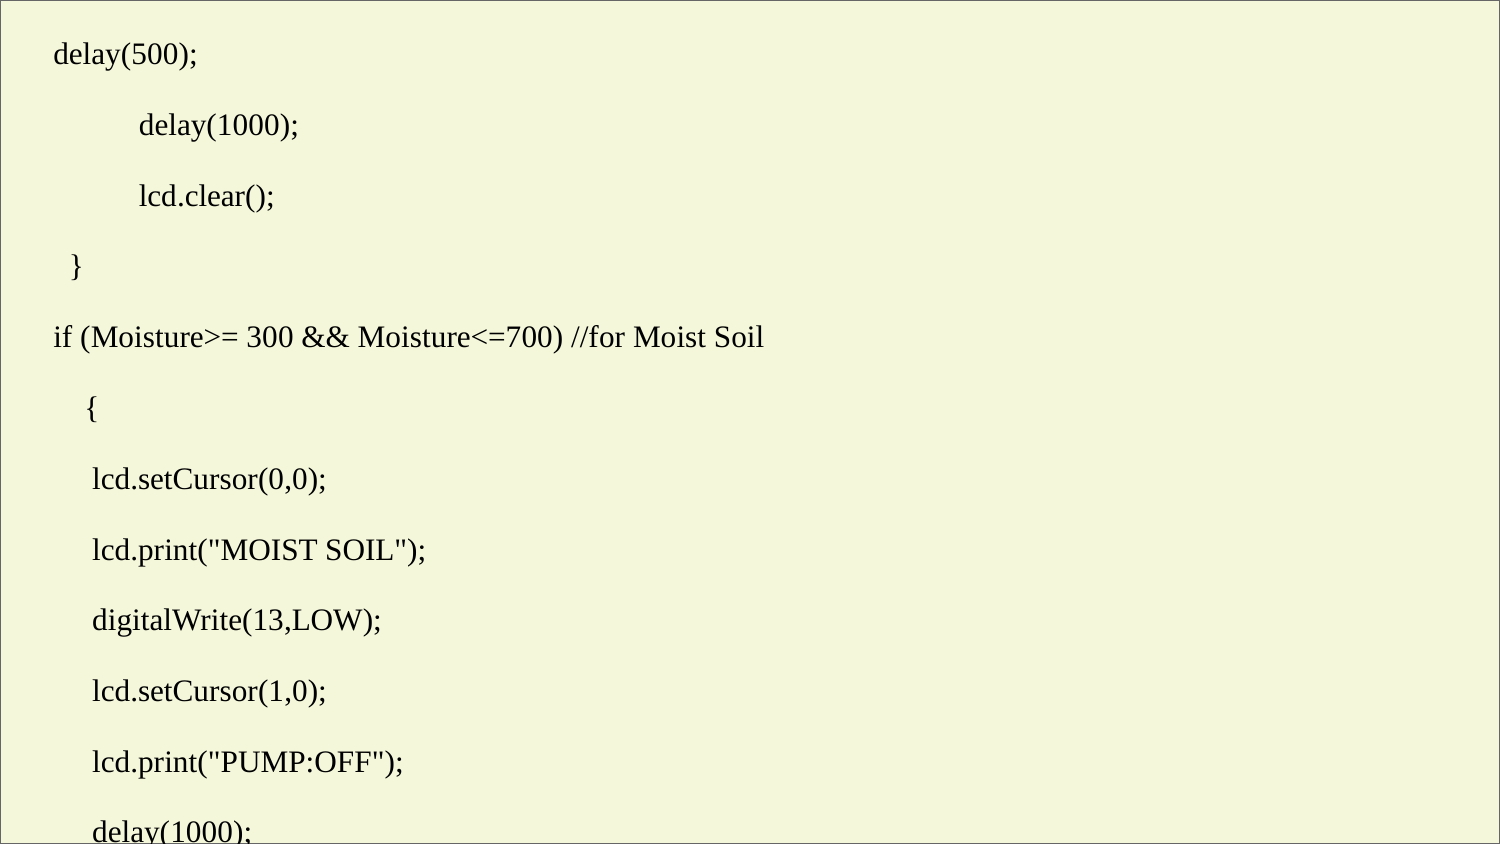

delay(500);
           delay(1000);
           lcd.clear();
  }
if (Moisture>= 300 && Moisture<=700) //for Moist Soil
    {
     lcd.setCursor(0,0);
     lcd.print("MOIST SOIL");
     digitalWrite(13,LOW);
     lcd.setCursor(1,0);
     lcd.print("PUMP:OFF");
     delay(1000);